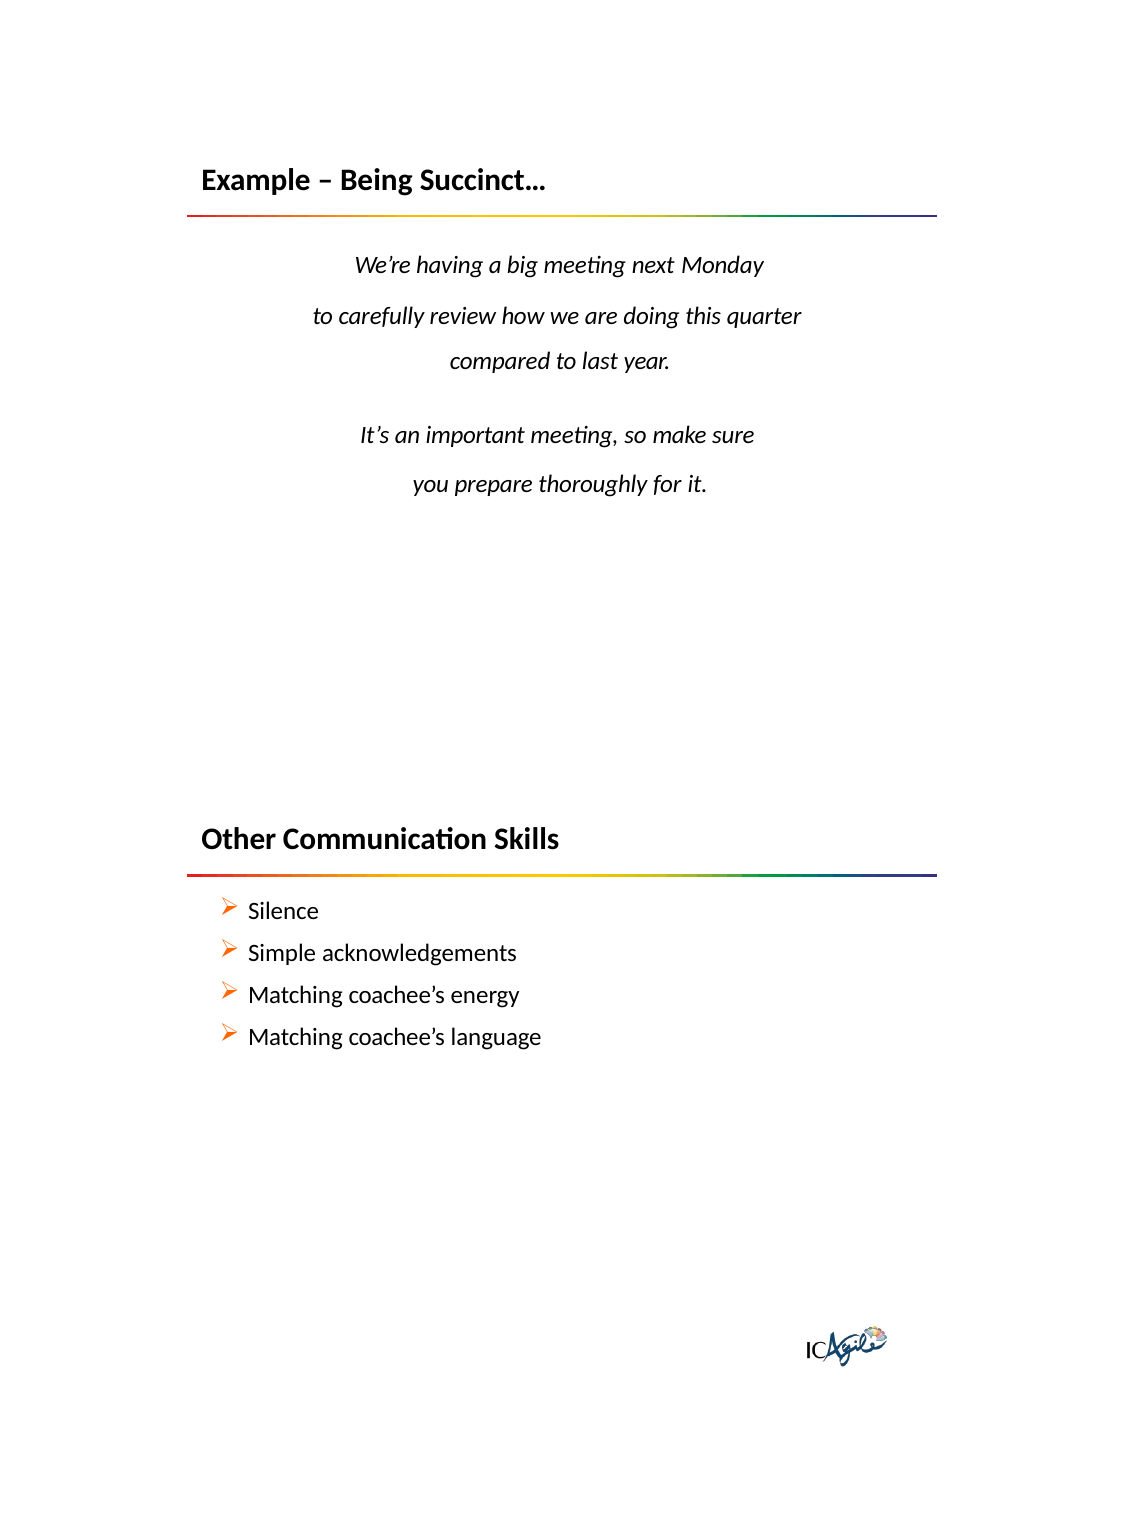

Example – Being Succinct…

We’re having a big meeting next Monday
to carefully review how we are doing this quarter  compared to last year.

It’s an important meeting, so make sure  you prepare thoroughly for it.

Other Communication Skills

Silence
Simple acknowledgements
Matching coachee’s energy
Matching coachee’s language